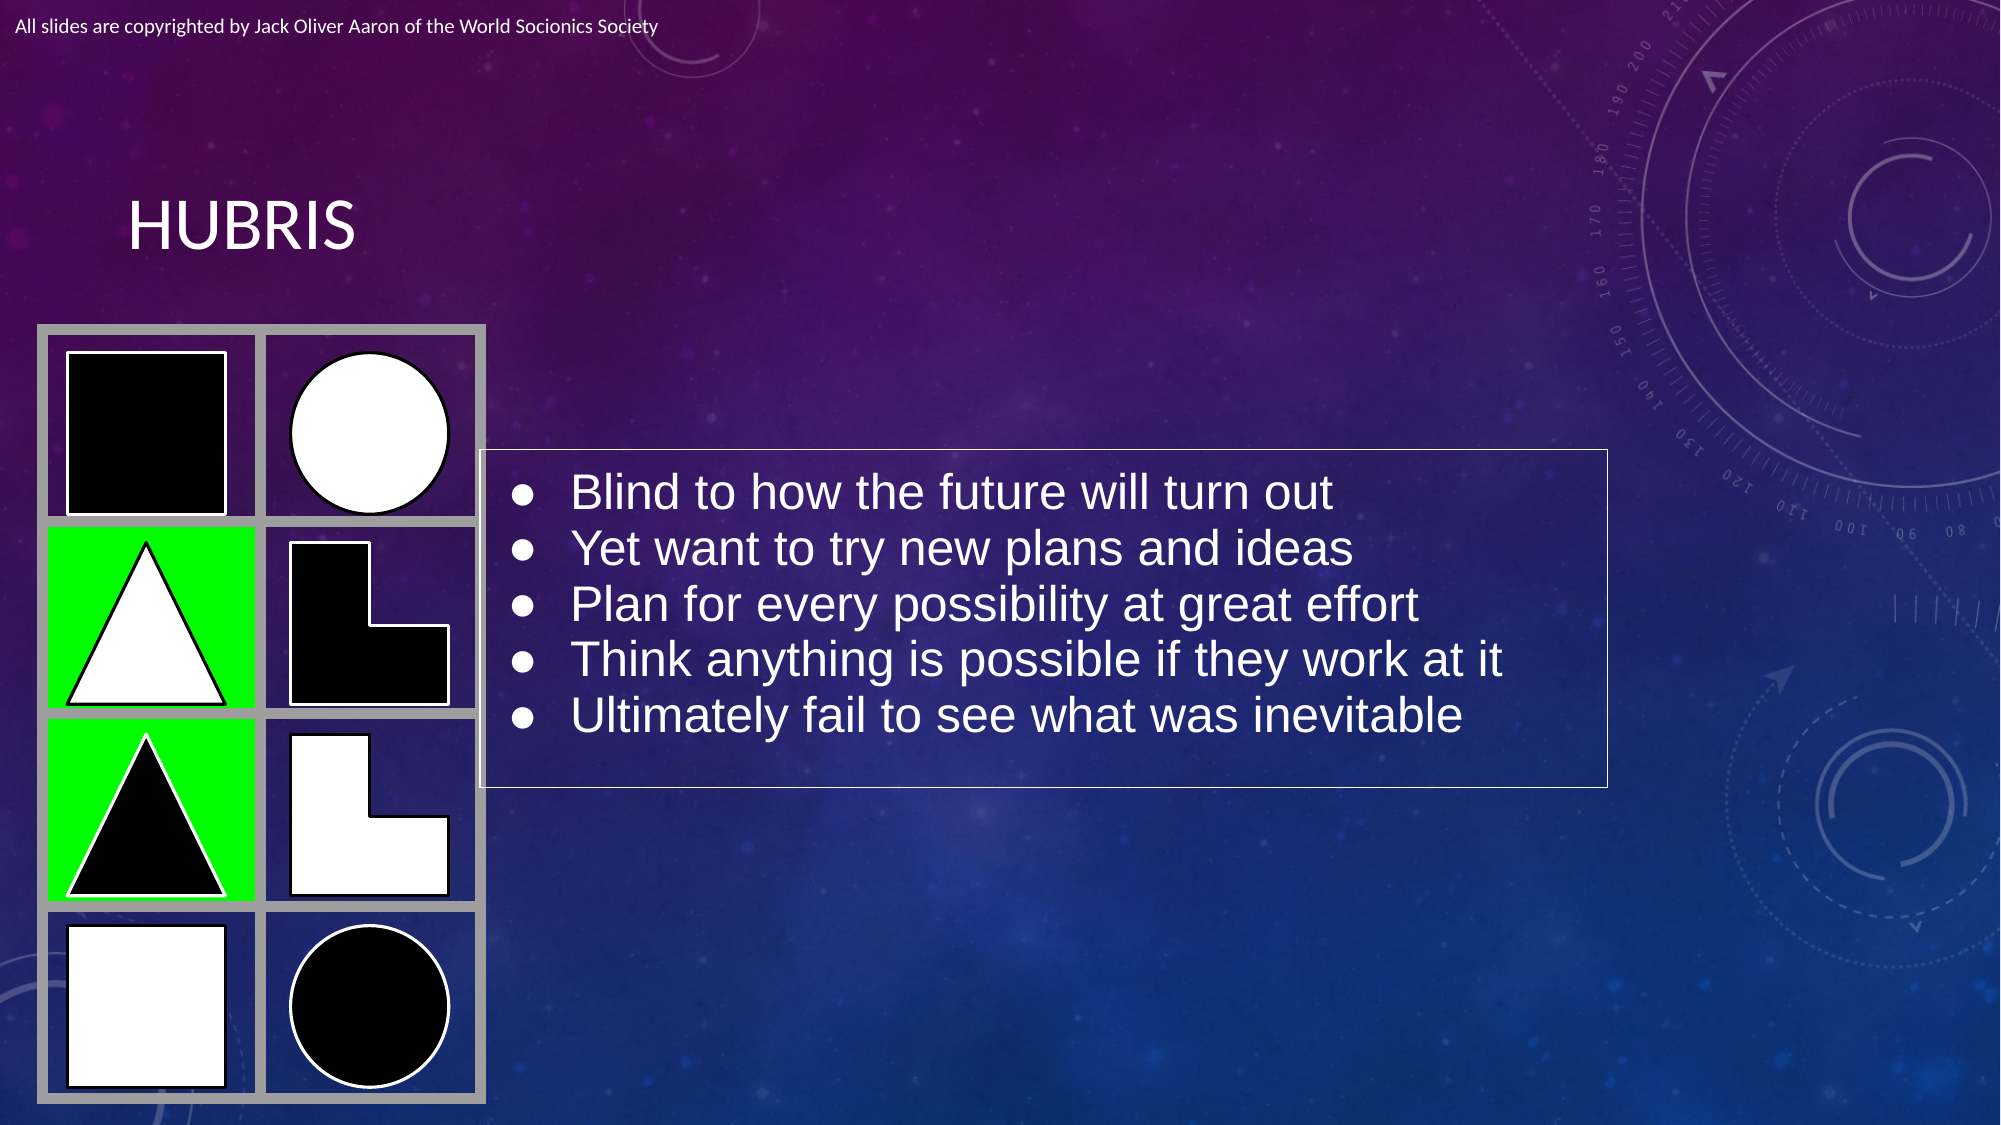

All slides are copyrighted by Jack Oliver Aaron of the World Socionics Society
# HUBRIS
|  |  |
| --- | --- |
|  |  |
|  |  |
|  |  |

| Blind to how the future will turn out Yet want to try new plans and ideas Plan for every possibility at great effort Think anything is possible if they work at it Ultimately fail to see what was inevitable |
| --- |